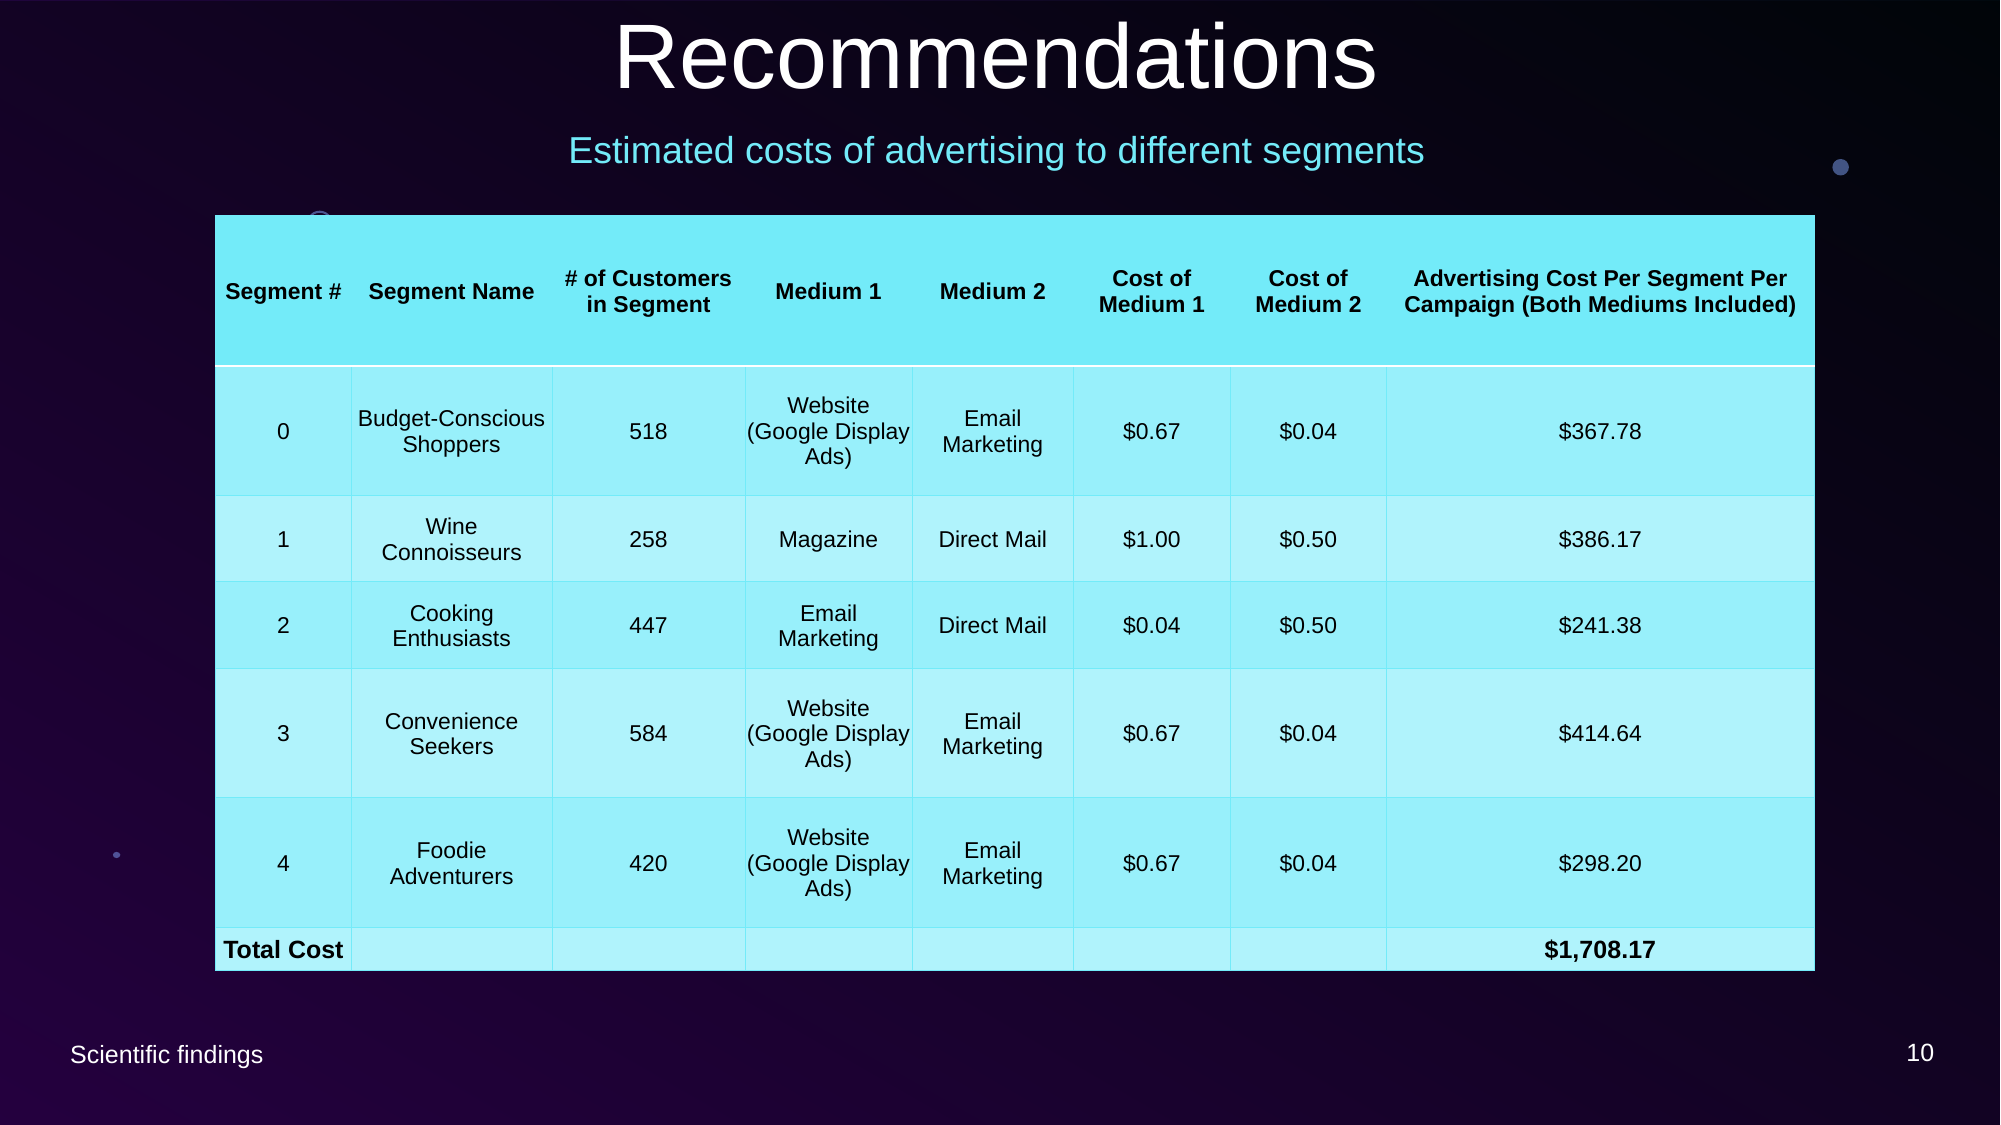

# Recommendations
Estimated costs of advertising to different segments
| Segment # | Segment Name | # of Customers in Segment | Medium 1 | Medium 2 | Cost of Medium 1 | Cost of Medium 2 | Advertising Cost Per Segment Per Campaign (Both Mediums Included) |
| --- | --- | --- | --- | --- | --- | --- | --- |
| 0 | Budget-Conscious Shoppers | 518 | Website (Google Display Ads) | Email Marketing | $0.67 | $0.04 | $367.78 |
| 1 | Wine Connoisseurs | 258 | Magazine | Direct Mail | $1.00 | $0.50 | $386.17 |
| 2 | Cooking Enthusiasts | 447 | Email Marketing | Direct Mail | $0.04 | $0.50 | $241.38 |
| 3 | Convenience Seekers | 584 | Website (Google Display Ads) | Email Marketing | $0.67 | $0.04 | $414.64 |
| 4 | Foodie Adventurers | 420 | Website (Google Display Ads) | Email Marketing | $0.67 | $0.04 | $298.20 |
| Total Cost |  |  |  |  |  |  | $1,708.17 |
10
Scientific findings